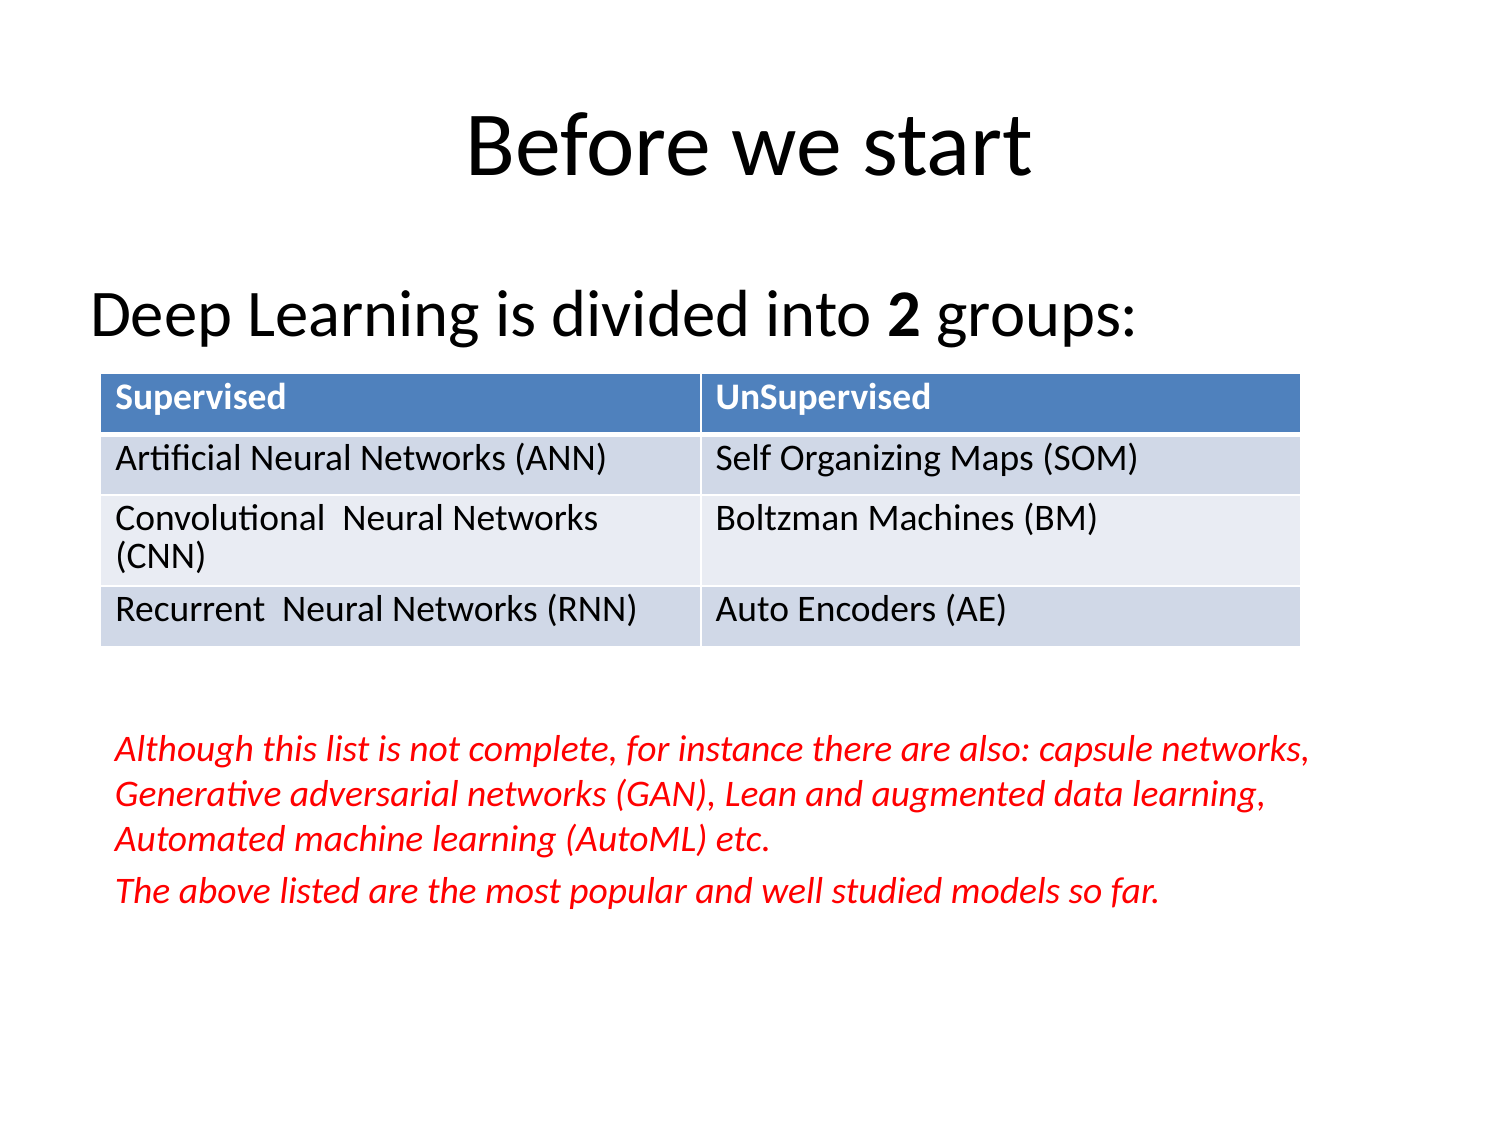

# Before we start
Deep Learning is divided into 2 groups:
| Supervised | UnSupervised |
| --- | --- |
| Artificial Neural Networks (ANN) | Self Organizing Maps (SOM) |
| Convolutional Neural Networks (CNN) | Boltzman Machines (BM) |
| Recurrent Neural Networks (RNN) | Auto Encoders (AE) |
Although this list is not complete, for instance there are also: capsule networks, Generative adversarial networks (GAN), Lean and augmented data learning, Automated machine learning (AutoML) etc.
The above listed are the most popular and well studied models so far.